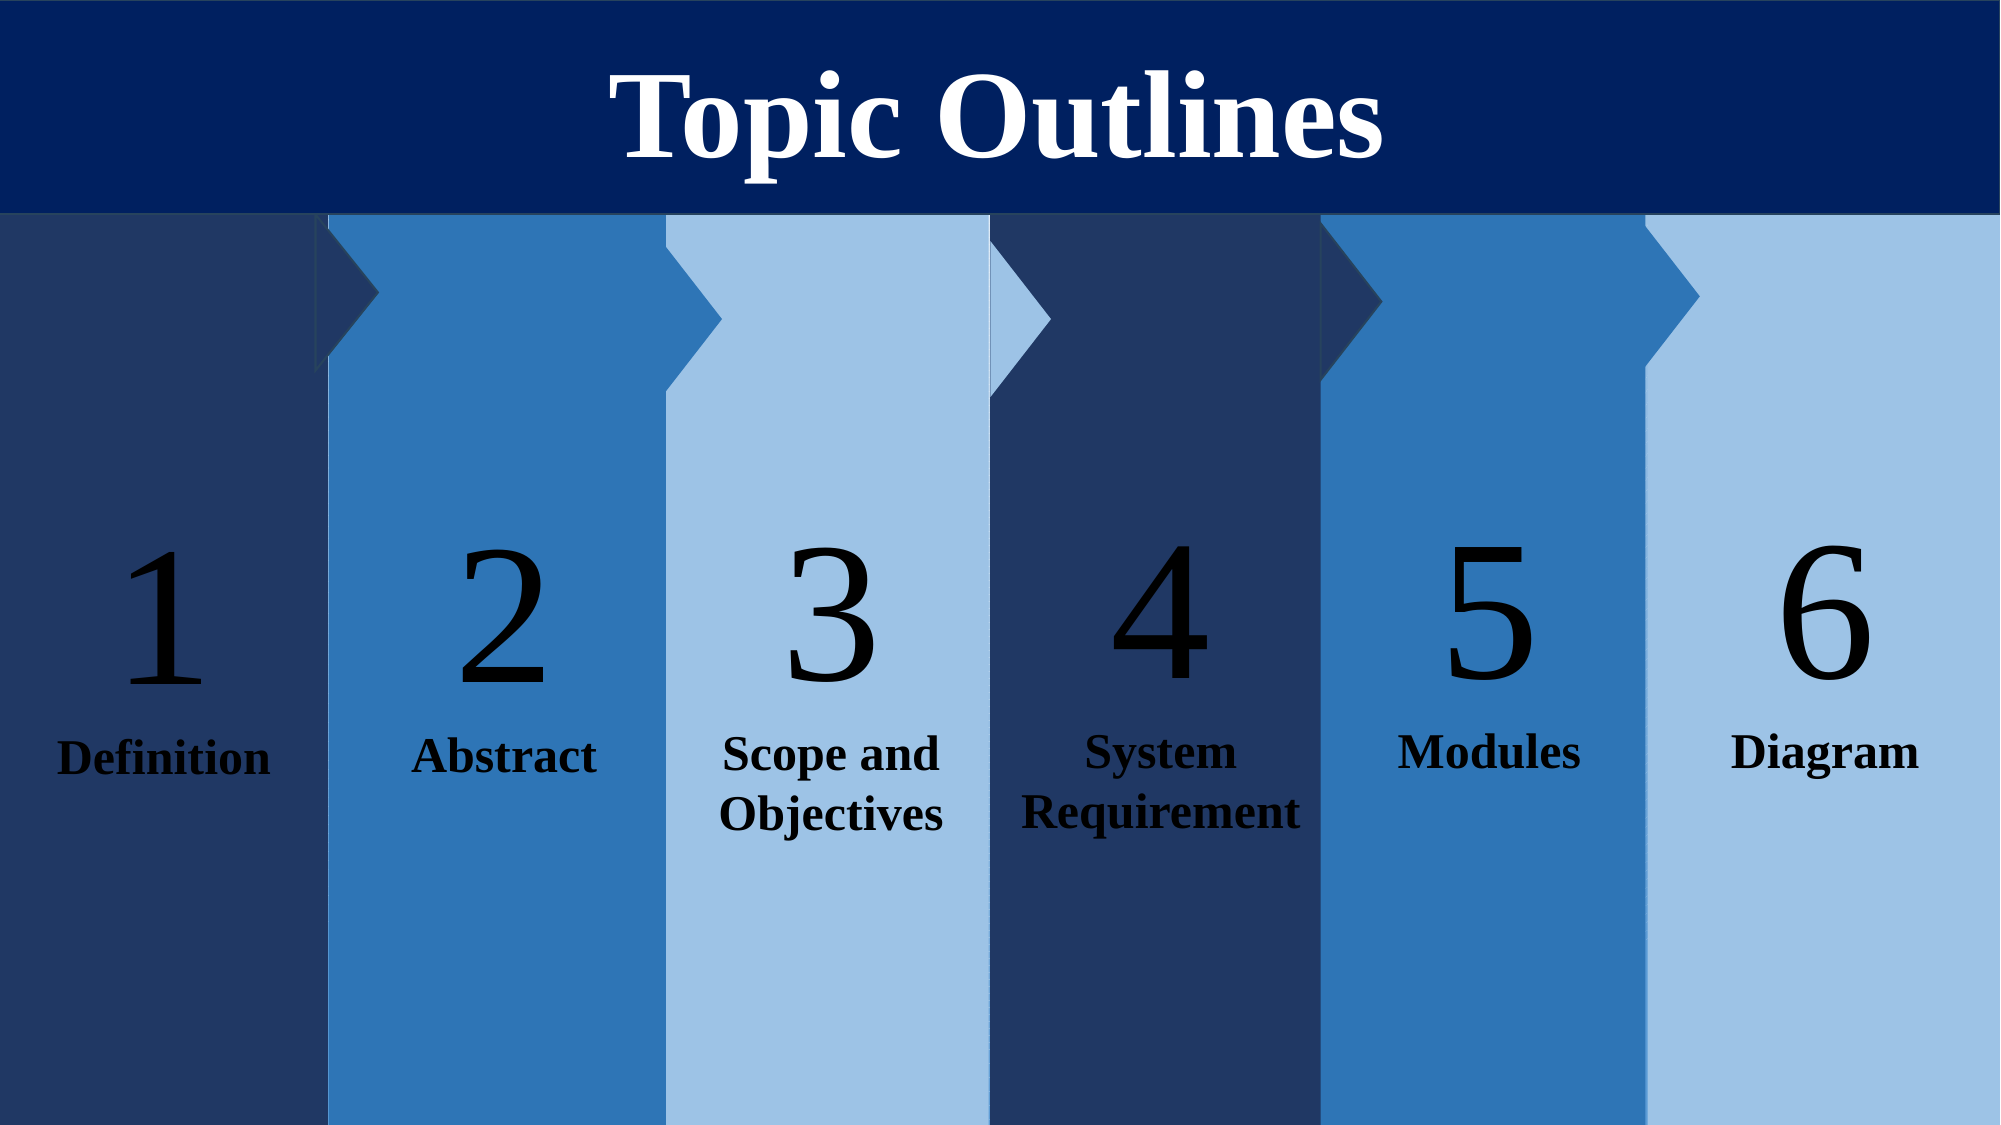

Topic Outlines

3
Scope and Objectives

1
Definition

2
Abstract

4
System Requirement

5
Modules

6
Diagram